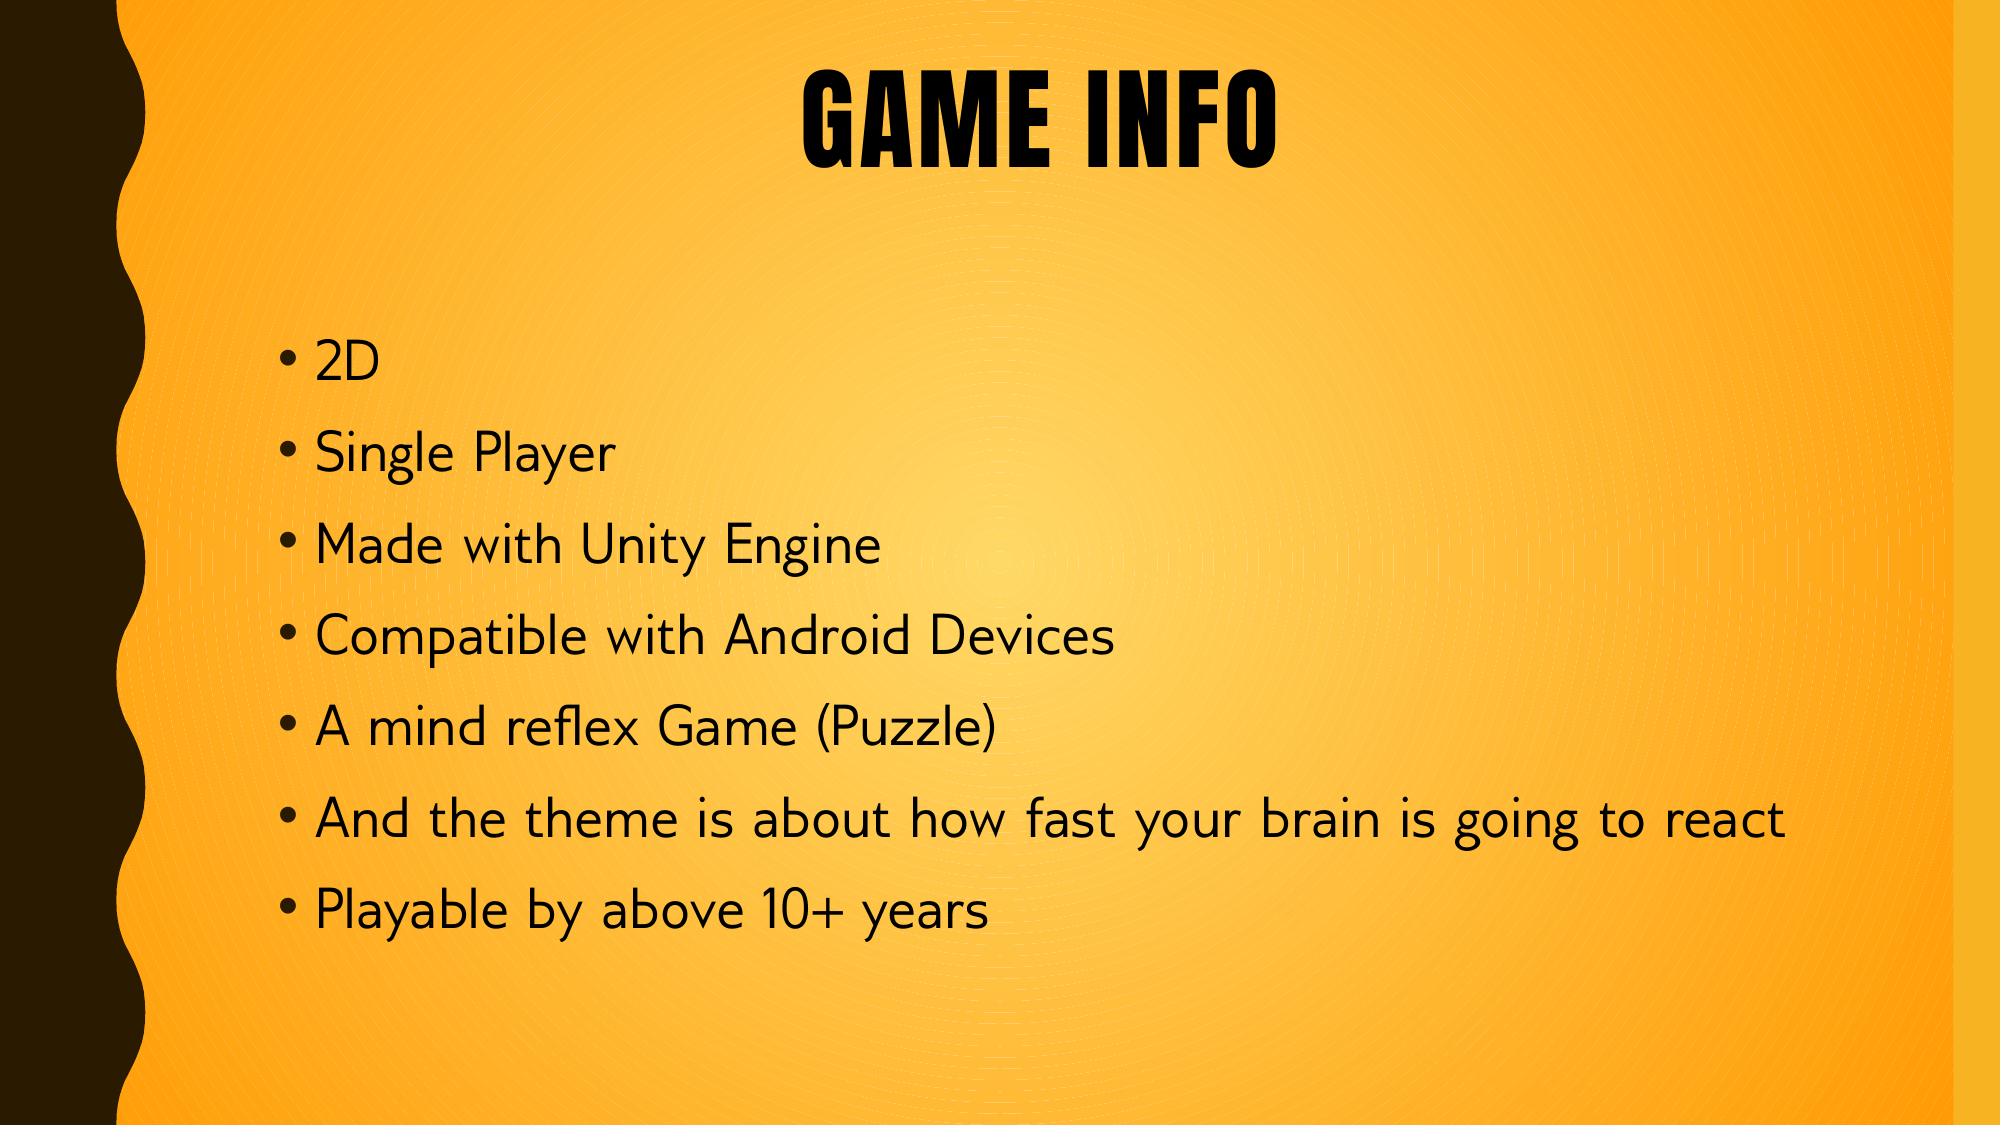

# Game info
2D
Single Player
Made with Unity Engine
Compatible with Android Devices
A mind reflex Game (Puzzle)
And the theme is about how fast your brain is going to react
Playable by above 10+ years